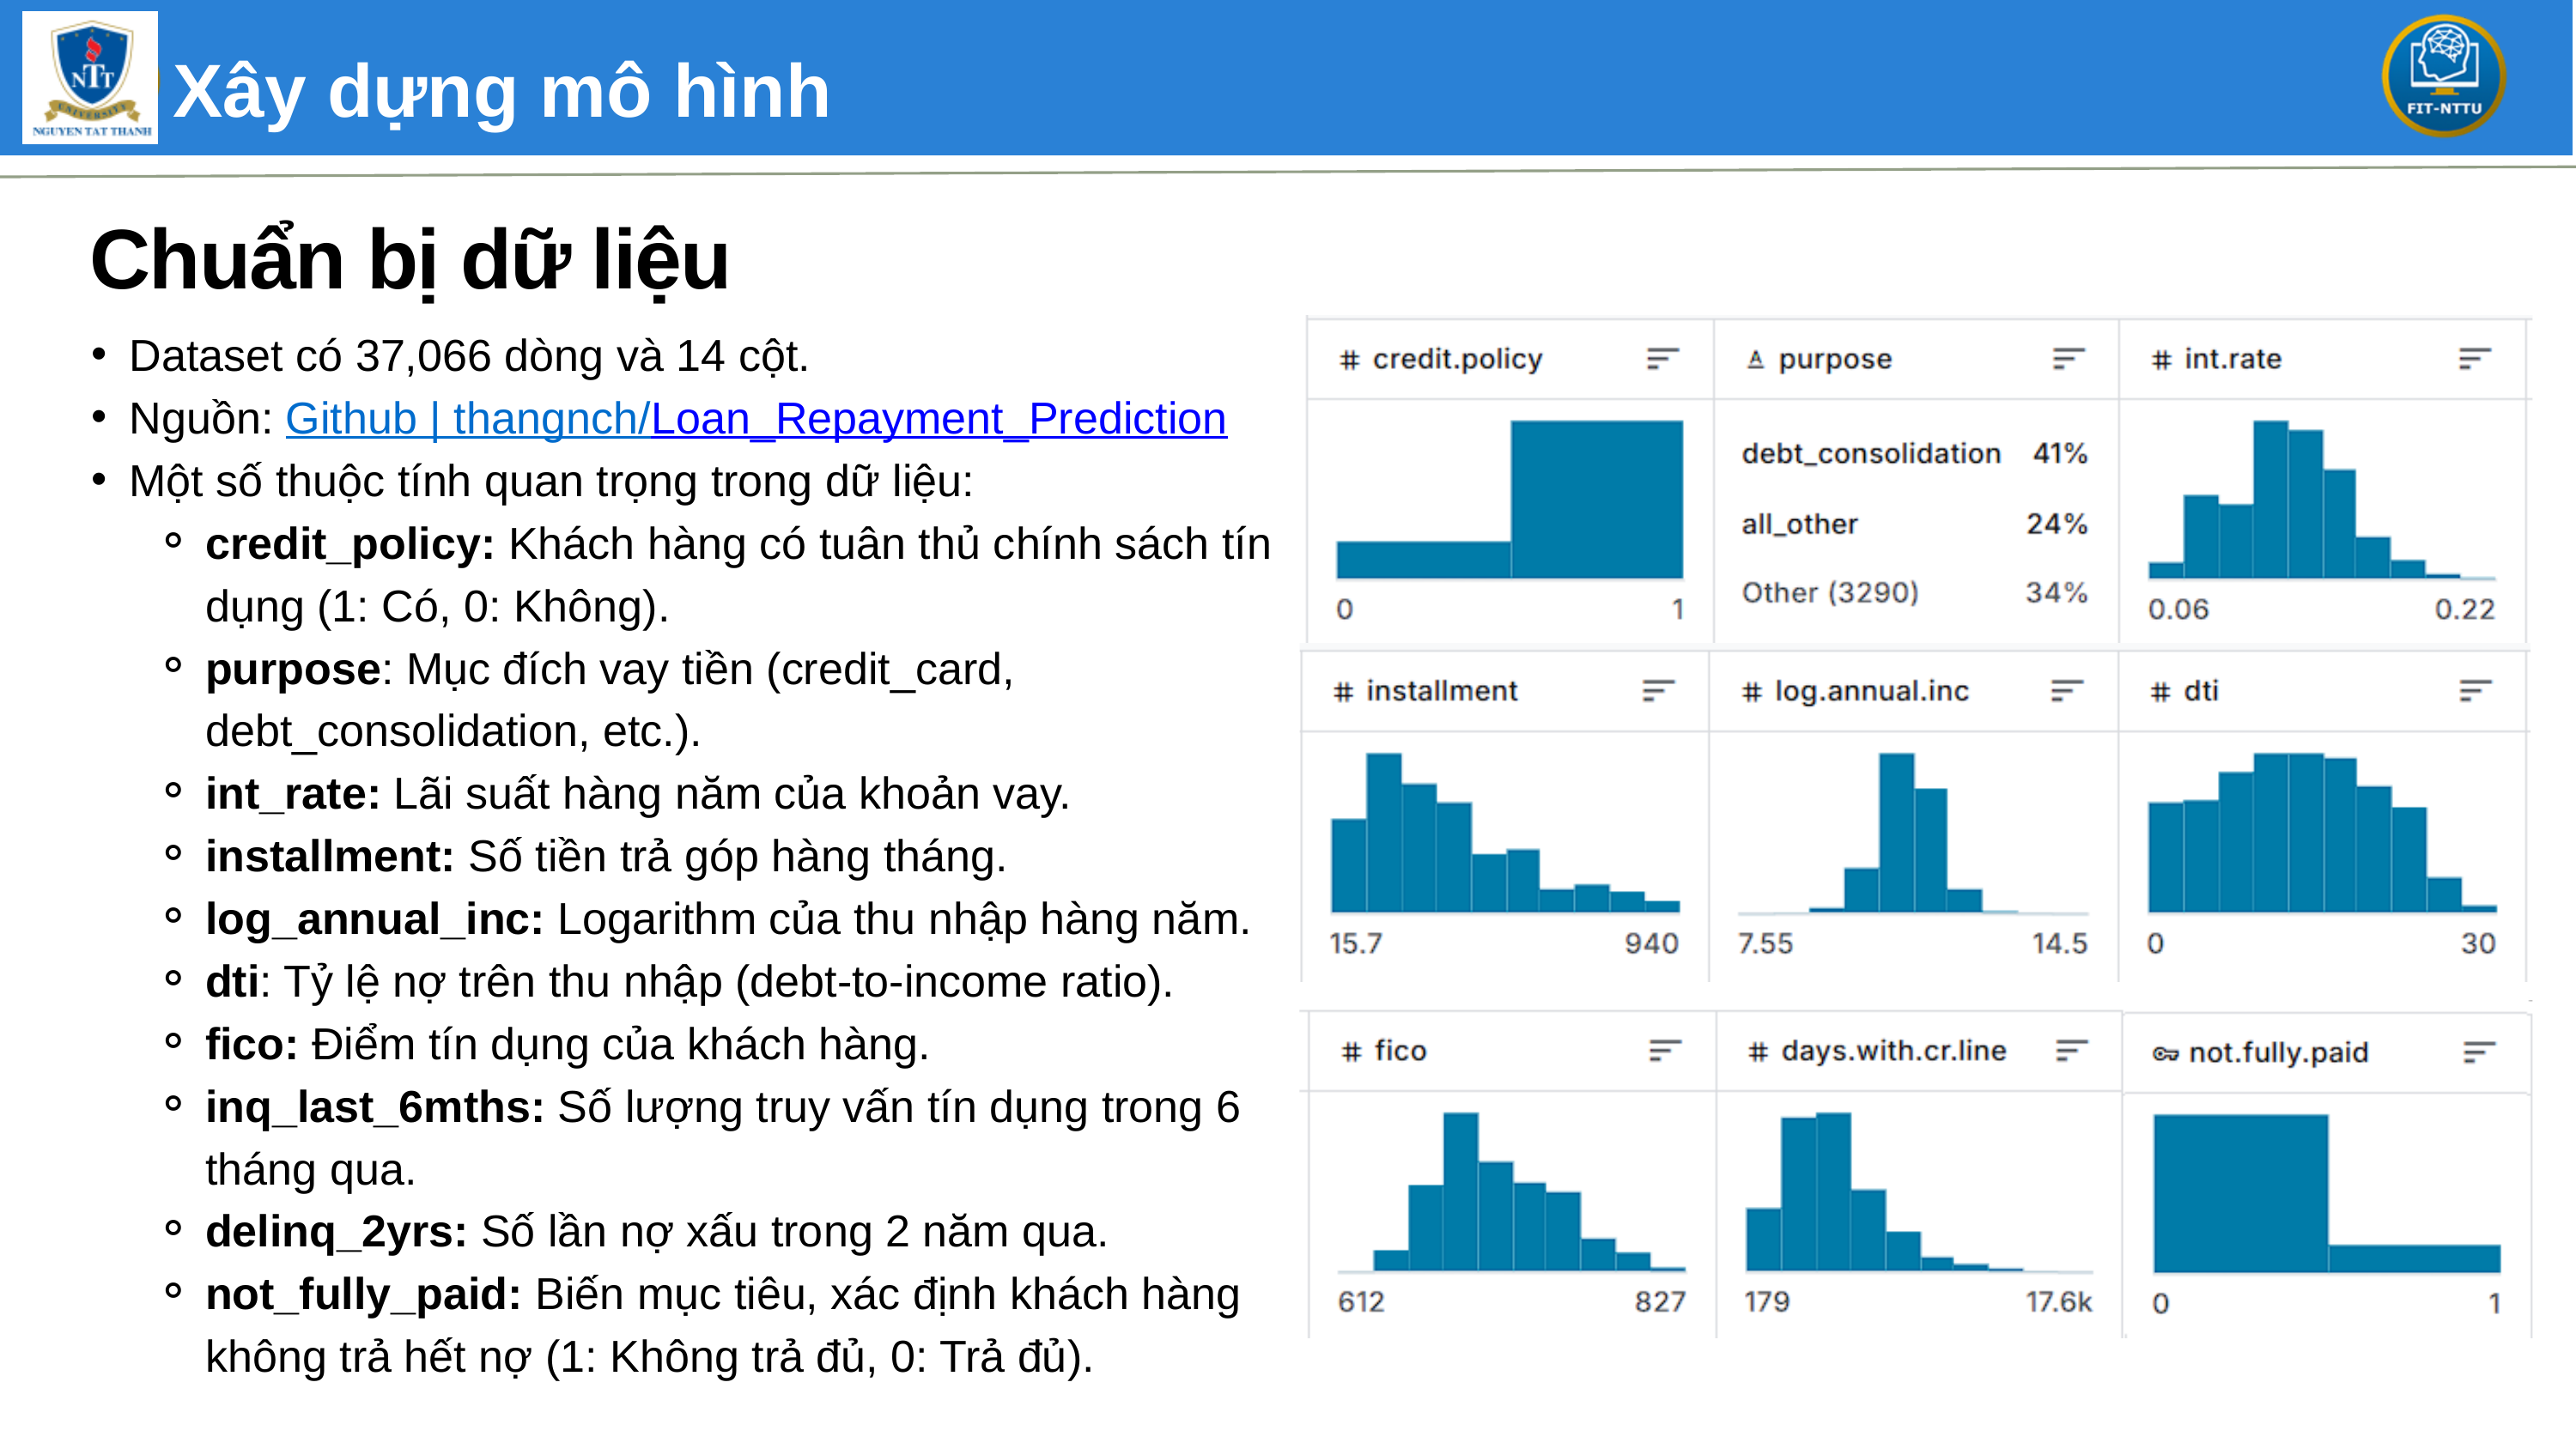

Xây dựng mô hình

Chuẩn bị dữ liệu

Dataset có 37,066 dòng và 14 cột.
Nguồn: Github | thangnch/Loan_Repayment_Prediction
Một số thuộc tính quan trọng trong dữ liệu:
credit_policy: Khách hàng có tuân thủ chính sách tín dụng (1: Có, 0: Không).
purpose: Mục đích vay tiền (credit_card, debt_consolidation, etc.).
int_rate: Lãi suất hàng năm của khoản vay.
installment: Số tiền trả góp hàng tháng.
log_annual_inc: Logarithm của thu nhập hàng năm.
dti: Tỷ lệ nợ trên thu nhập (debt-to-income ratio).
fico: Điểm tín dụng của khách hàng.
inq_last_6mths: Số lượng truy vấn tín dụng trong 6 tháng qua.
delinq_2yrs: Số lần nợ xấu trong 2 năm qua.
not_fully_paid: Biến mục tiêu, xác định khách hàng không trả hết nợ (1: Không trả đủ, 0: Trả đủ).